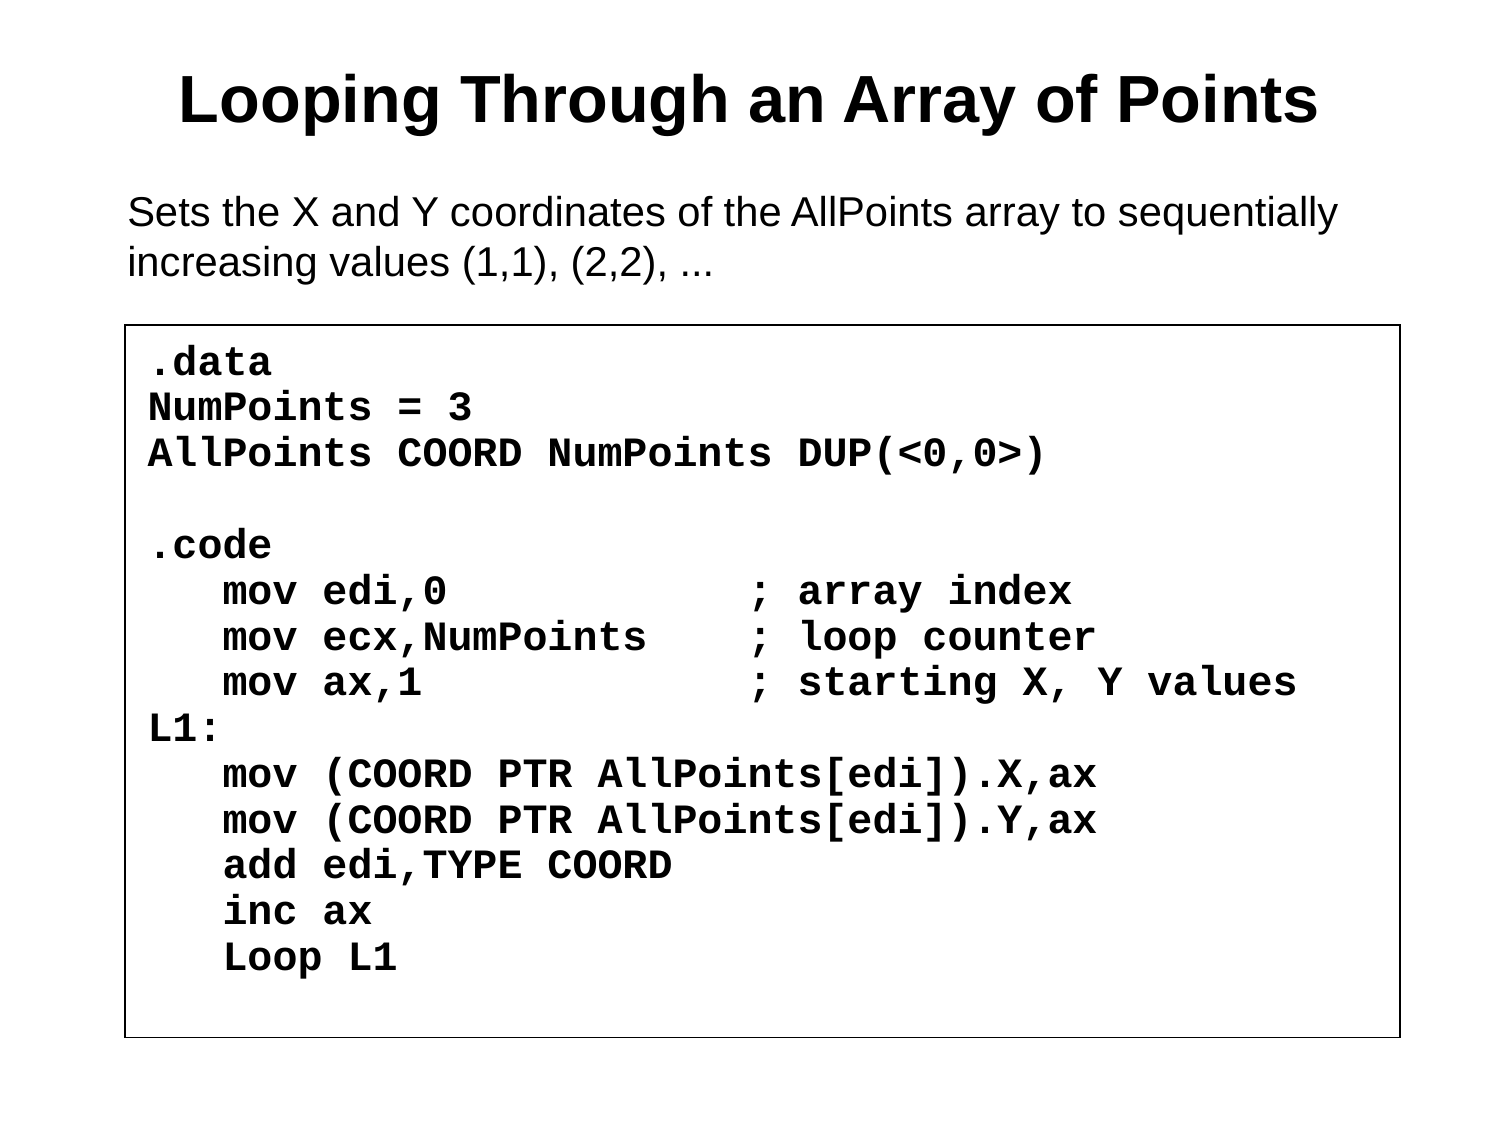

# Looping Through an Array of Points
Sets the X and Y coordinates of the AllPoints array to sequentially increasing values (1,1), (2,2), ...
.data
NumPoints = 3
AllPoints COORD NumPoints DUP(<0,0>)

.code
	mov edi,0	; array index
	mov ecx,NumPoints	; loop counter
	mov ax,1	; starting X, Y values
L1:
	mov (COORD PTR AllPoints[edi]).X,ax
	mov (COORD PTR AllPoints[edi]).Y,ax
	add edi,TYPE COORD
	inc ax
	Loop L1